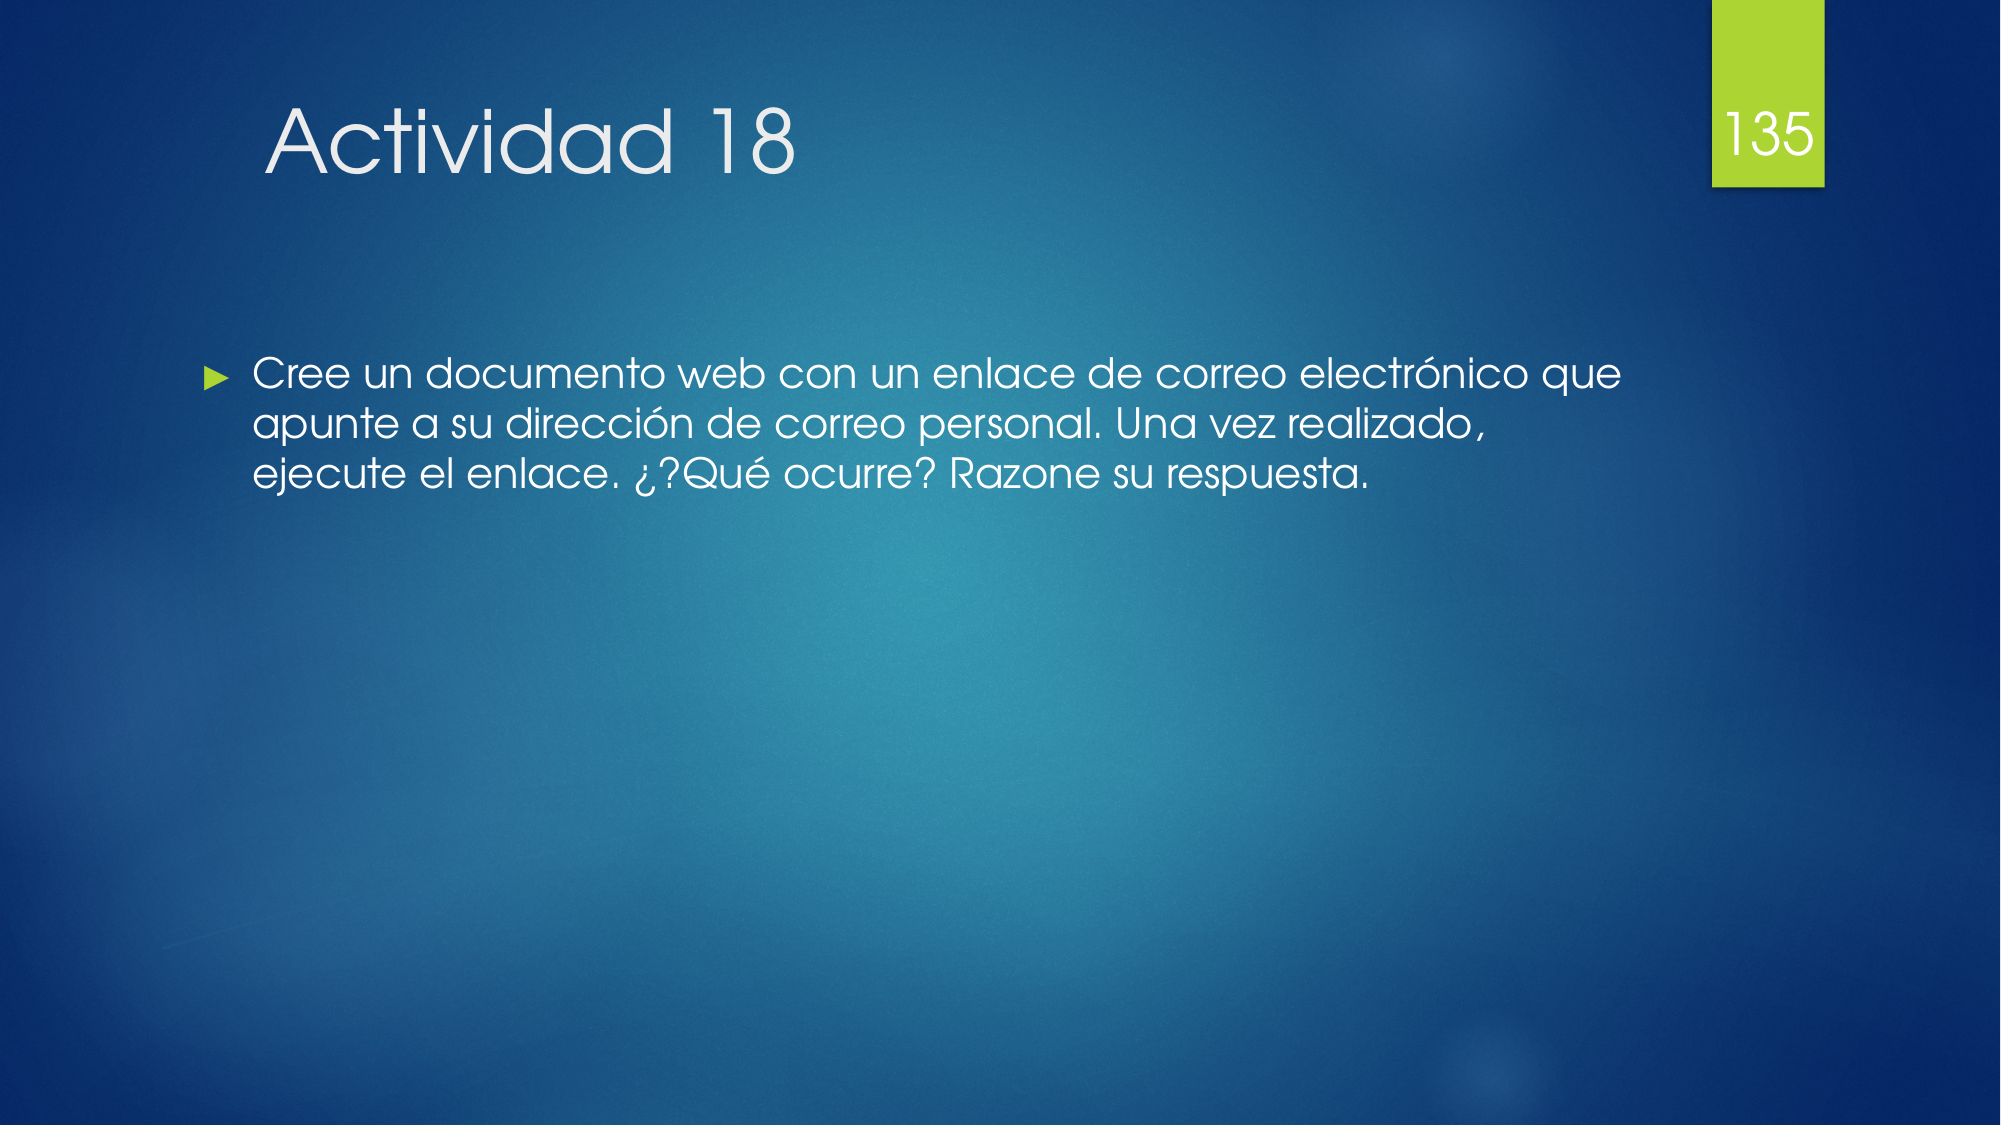

135
# Actividad 18
Cree un documento web con un enlace de correo electrónico que apunte a su dirección de correo personal. Una vez realizado, ejecute el enlace. ¿?Qué ocurre? Razone su respuesta.